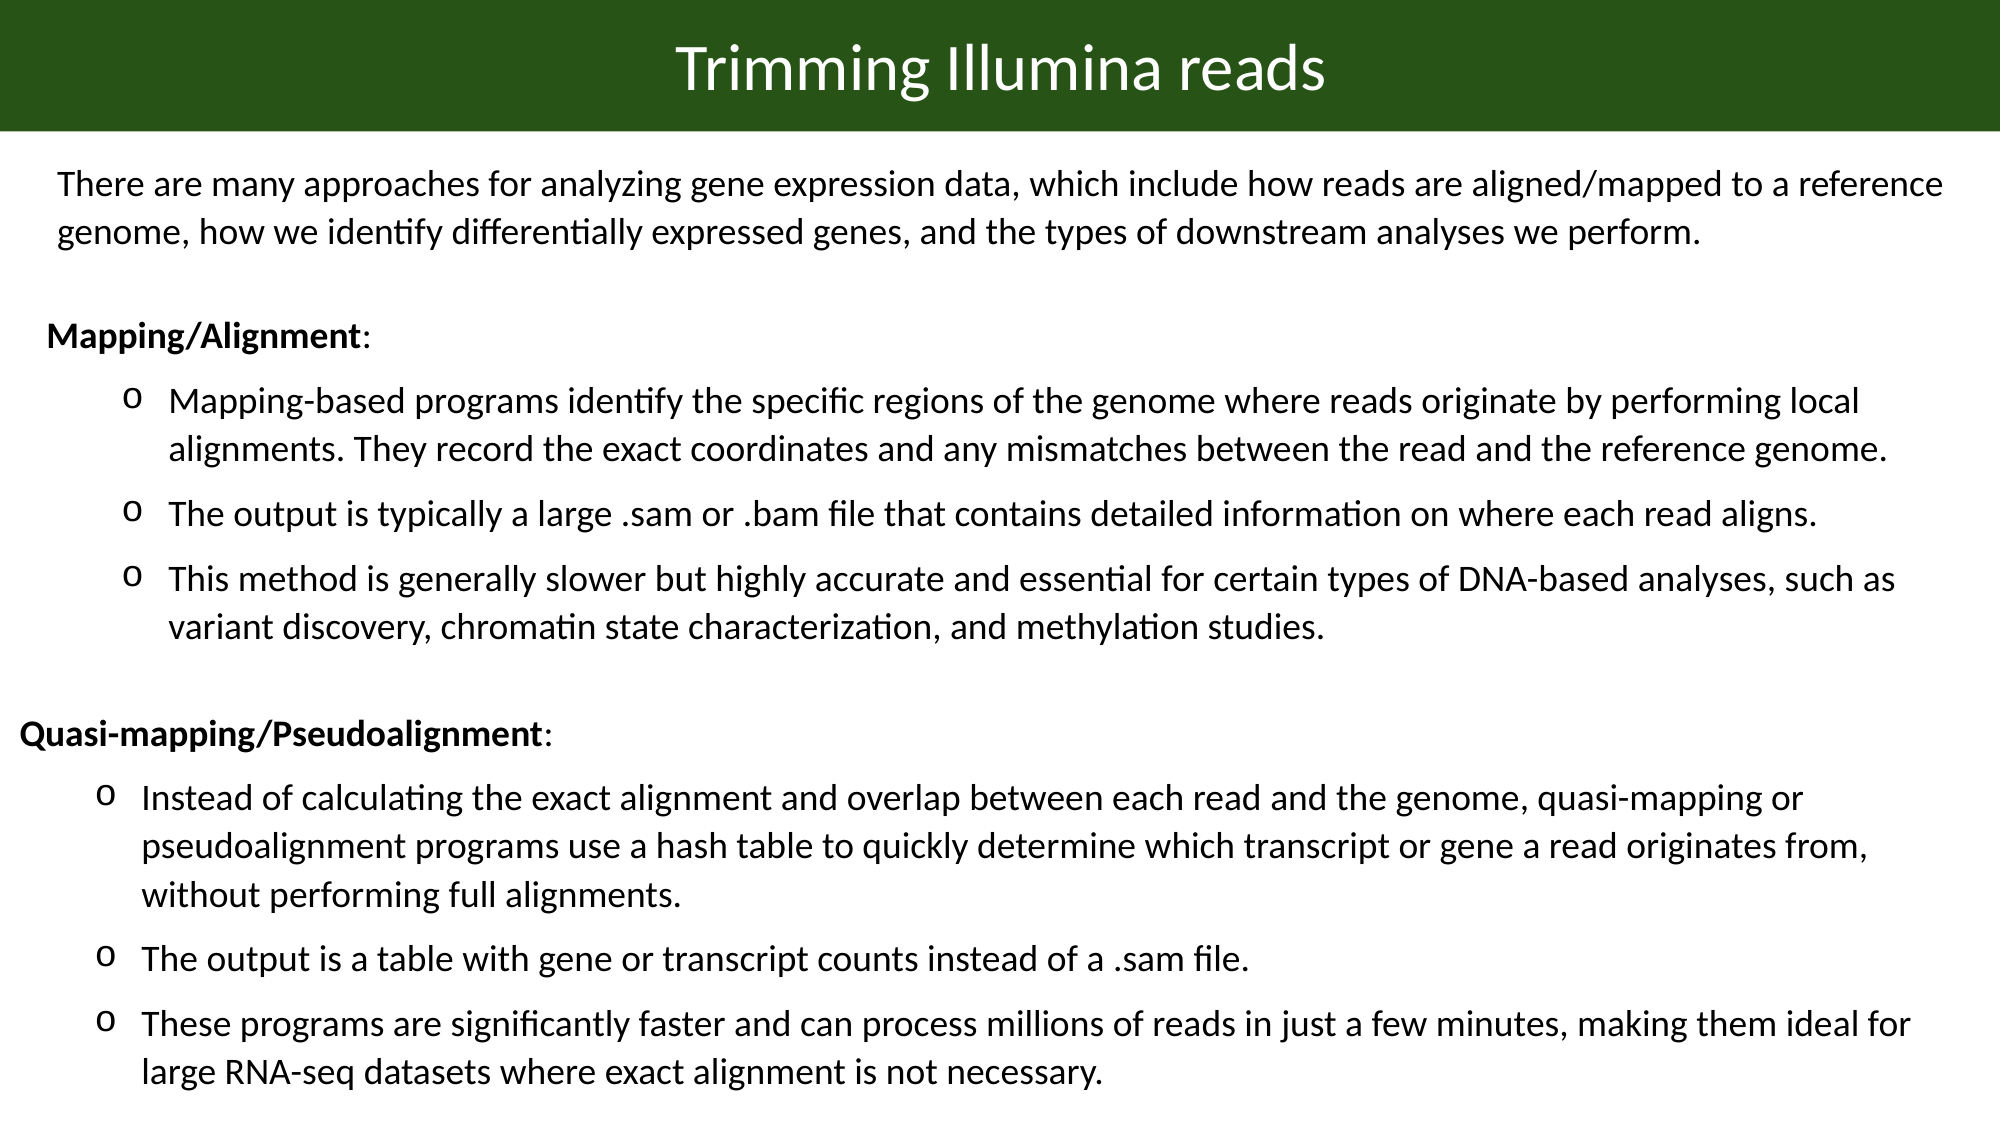

Trimming Illumina reads
There are many approaches for analyzing gene expression data, which include how reads are aligned/mapped to a reference genome, how we identify differentially expressed genes, and the types of downstream analyses we perform.
Mapping/Alignment:
Mapping-based programs identify the specific regions of the genome where reads originate by performing local alignments. They record the exact coordinates and any mismatches between the read and the reference genome.
The output is typically a large .sam or .bam file that contains detailed information on where each read aligns.
This method is generally slower but highly accurate and essential for certain types of DNA-based analyses, such as variant discovery, chromatin state characterization, and methylation studies.
Quasi-mapping/Pseudoalignment:
Instead of calculating the exact alignment and overlap between each read and the genome, quasi-mapping or pseudoalignment programs use a hash table to quickly determine which transcript or gene a read originates from, without performing full alignments.
The output is a table with gene or transcript counts instead of a .sam file.
These programs are significantly faster and can process millions of reads in just a few minutes, making them ideal for large RNA-seq datasets where exact alignment is not necessary.